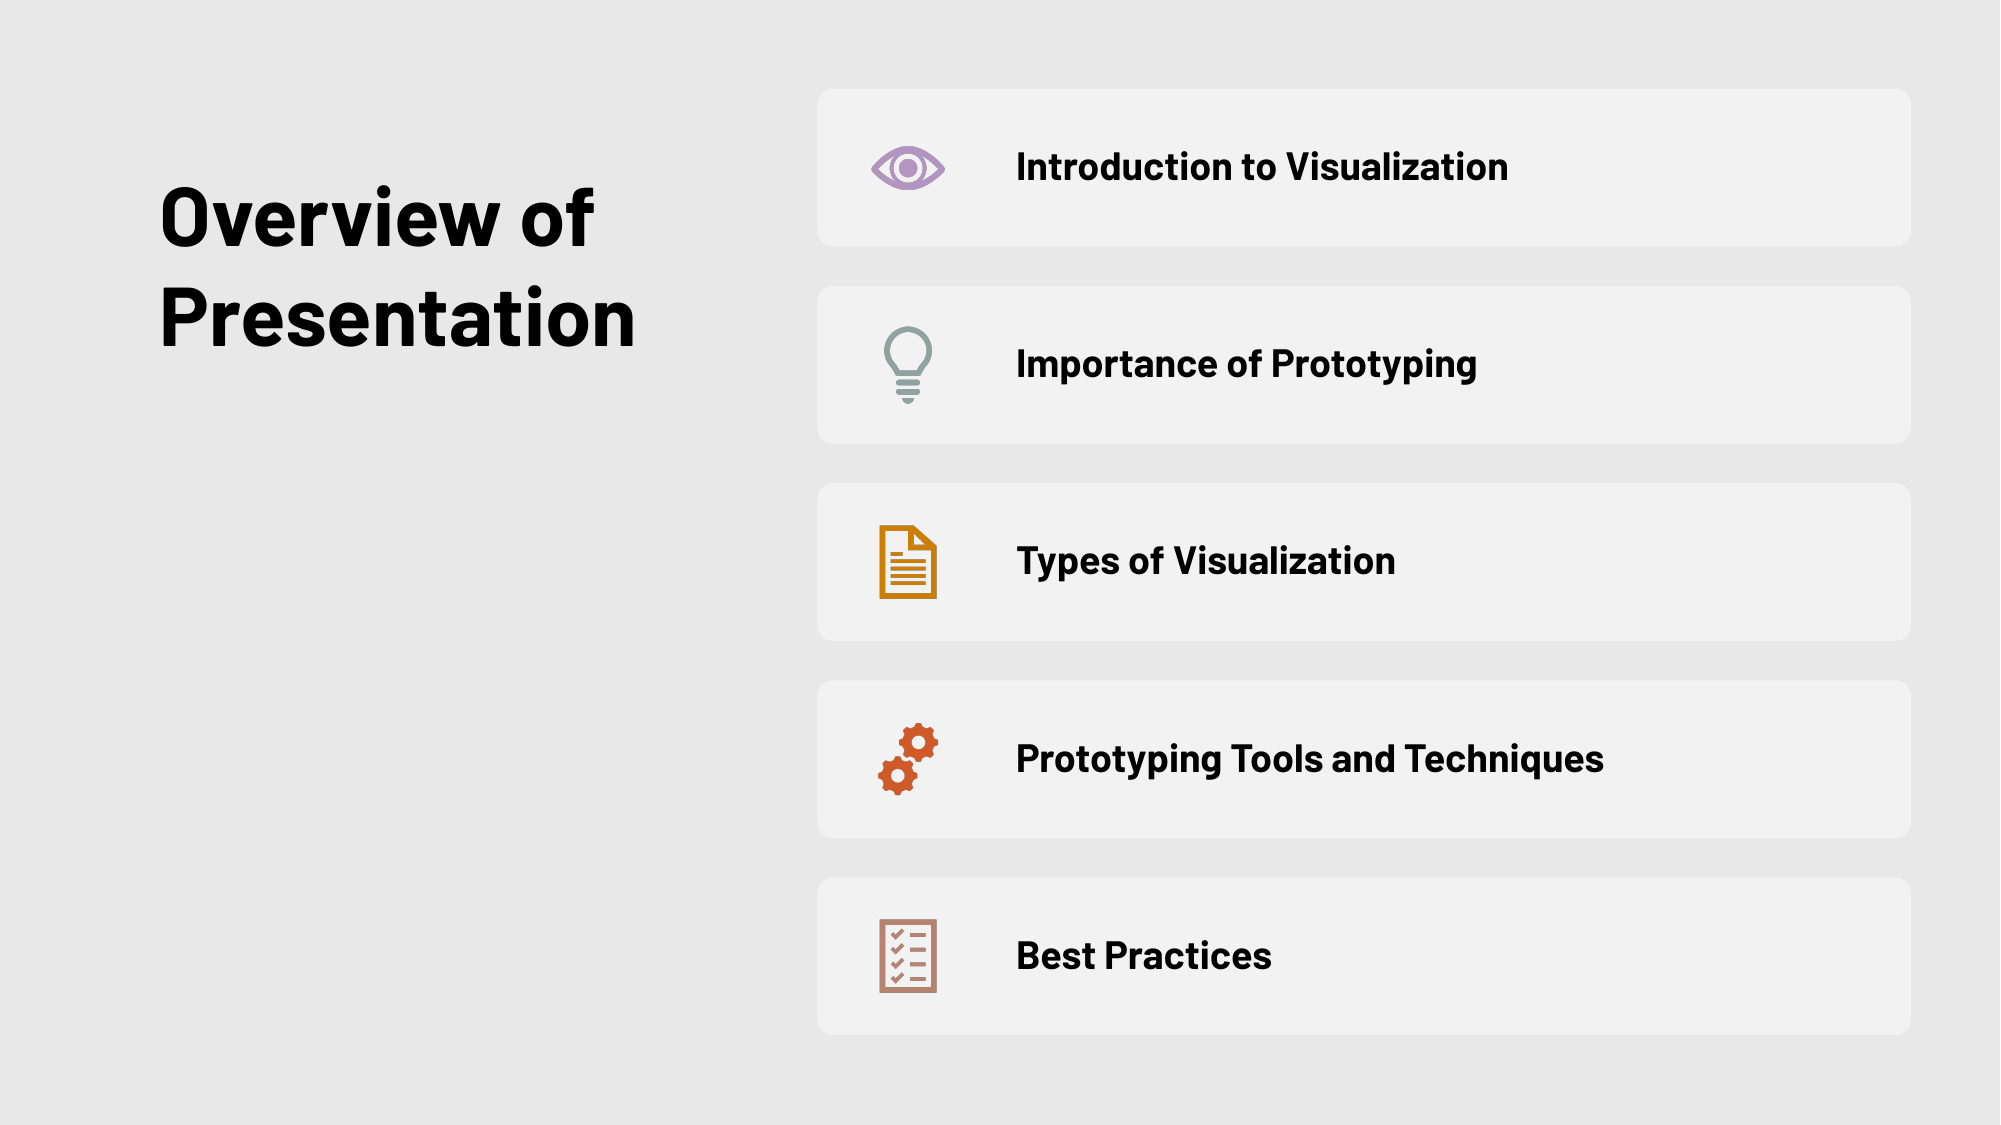

Introduction to Visualization
Importance of Prototyping
Types of Visualization
Prototyping Tools and Techniques
Best Practices
Overview of Presentation